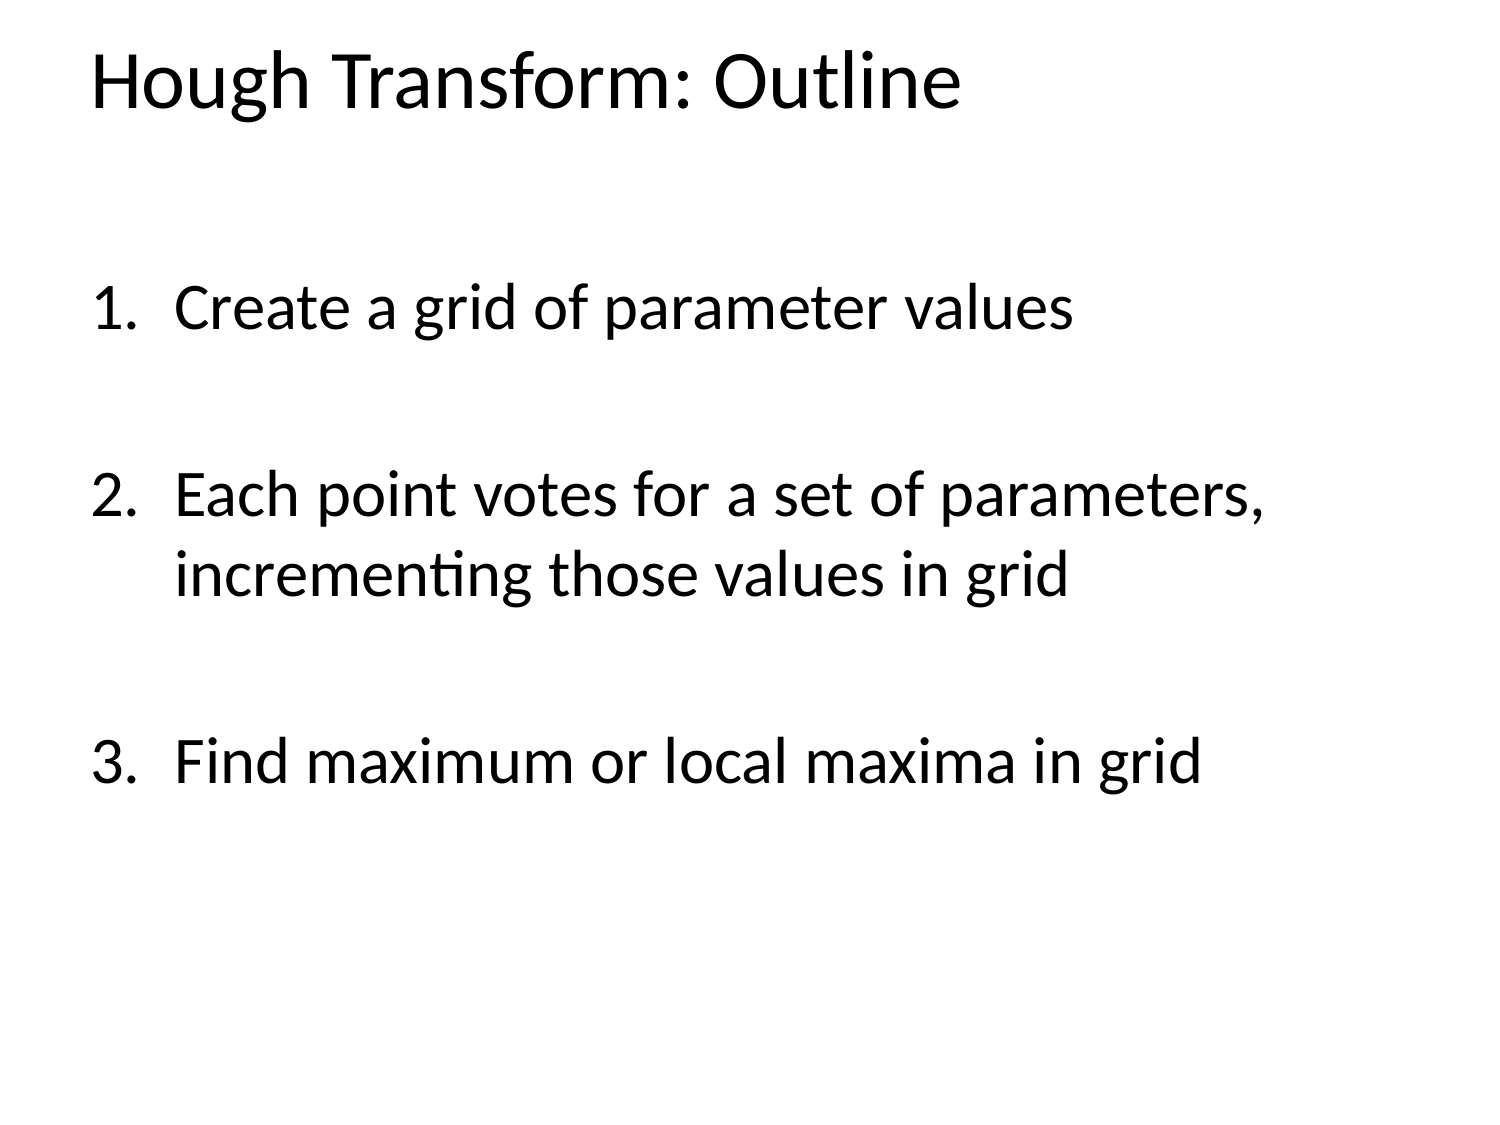

# Hough Transform: Outline

Create a grid of parameter values

Each point votes for a set of parameters, incrementing those values in grid

Find maximum or local maxima in grid